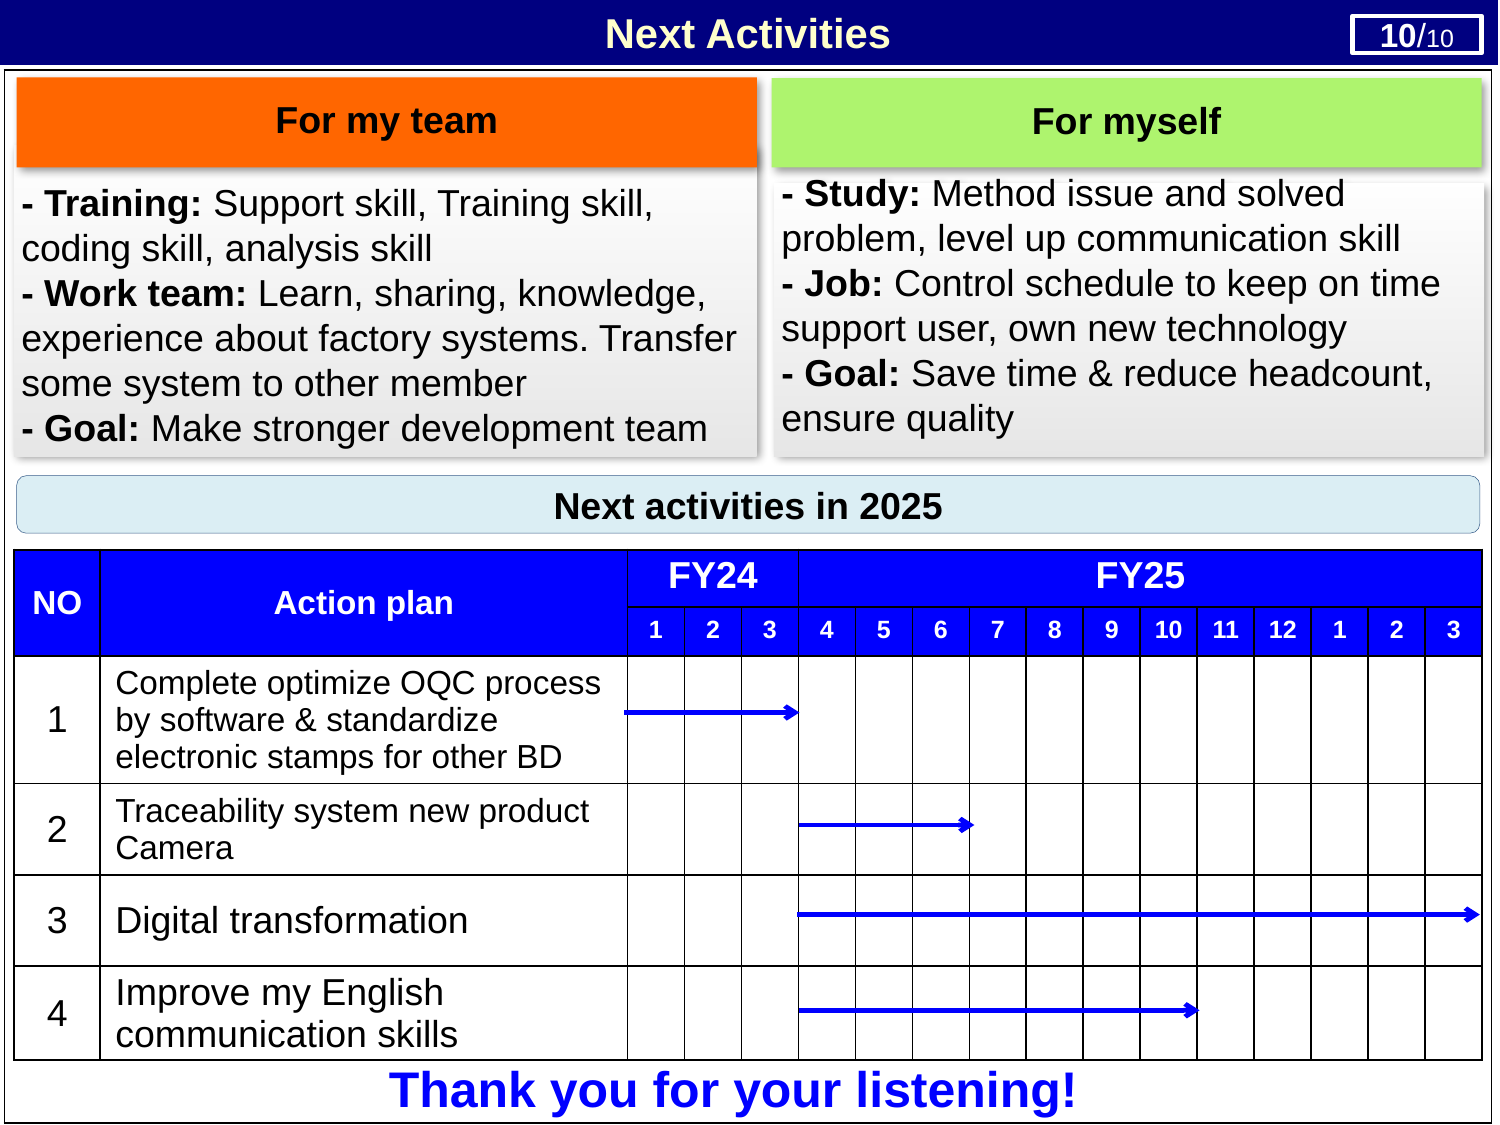

Next Activities
1/10
10/10
|  |  |
| --- | --- |
For my team
For myself

- Training: Support skill, Training skill, coding skill, analysis skill
- Work team: Learn, sharing, knowledge, experience about factory systems. Transfer some system to other member
- Goal: Make stronger development team
- Study: Method issue and solved problem, level up communication skill
- Job: Control schedule to keep on time support user, own new technology
- Goal: Save time & reduce headcount, ensure quality

Next activities in 2025
| NO | Action plan | FY24 |  |  | FY25 |  |  |  |  |  |  |  |  |  |  |  |
| --- | --- | --- | --- | --- | --- | --- | --- | --- | --- | --- | --- | --- | --- | --- | --- | --- |
|  |  | 1 | 2 | 3 | 4 | 5 | 6 | 7 | 8 | 9 | 10 | 11 | 12 | 1 | 2 | 3 |
| 1 | Complete optimize OQC process by software & standardize electronic stamps for other BD |  |  |  |  |  |  |  |  |  |  |  |  |  |  |  |
| 2 | Traceability system new product Camera |  |  |  |  |  |  |  |  |  |  |  |  |  |  |  |
| 3 | Digital transformation |  |  |  |  |  |  |  |  |  |  |  |  |  |  |  |
| 4 | Improve my English communication skills |  |  |  |  |  |  |  |  |  |  |  |  |  |  |  |
Thank you for your listening!